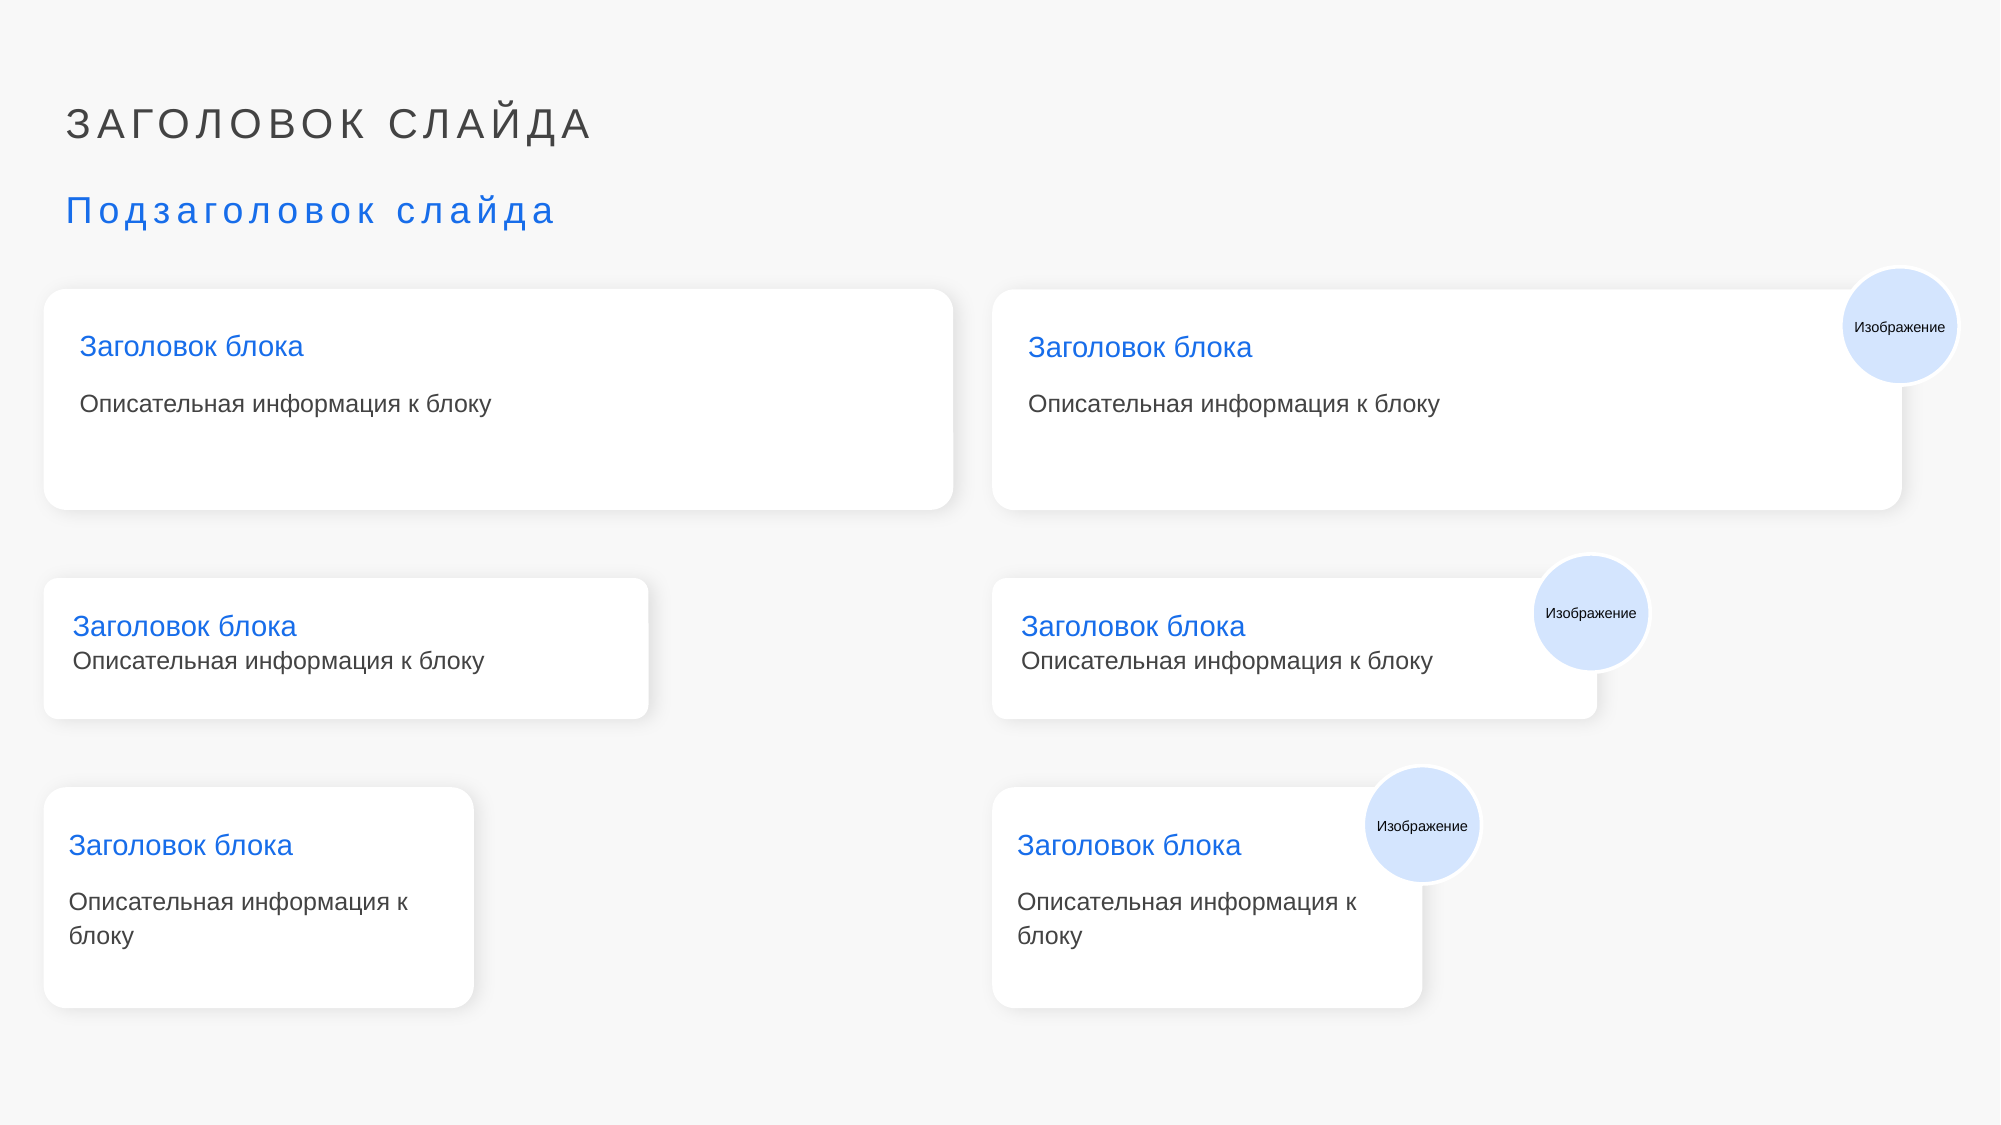

ЗАГОЛОВОК СЛАЙДА
Подзаголовок слайда

Изображение

Заголовок блока
Описательная информация к блоку

Заголовок блока
Описательная информация к блоку

Заголовок блока
Описательная информация к блоку
Изображение

Заголовок блока
Описательная информация к блоку

Заголовок блока
Описательная информация к блоку
Изображение

Заголовок блока
Описательная информация к блоку